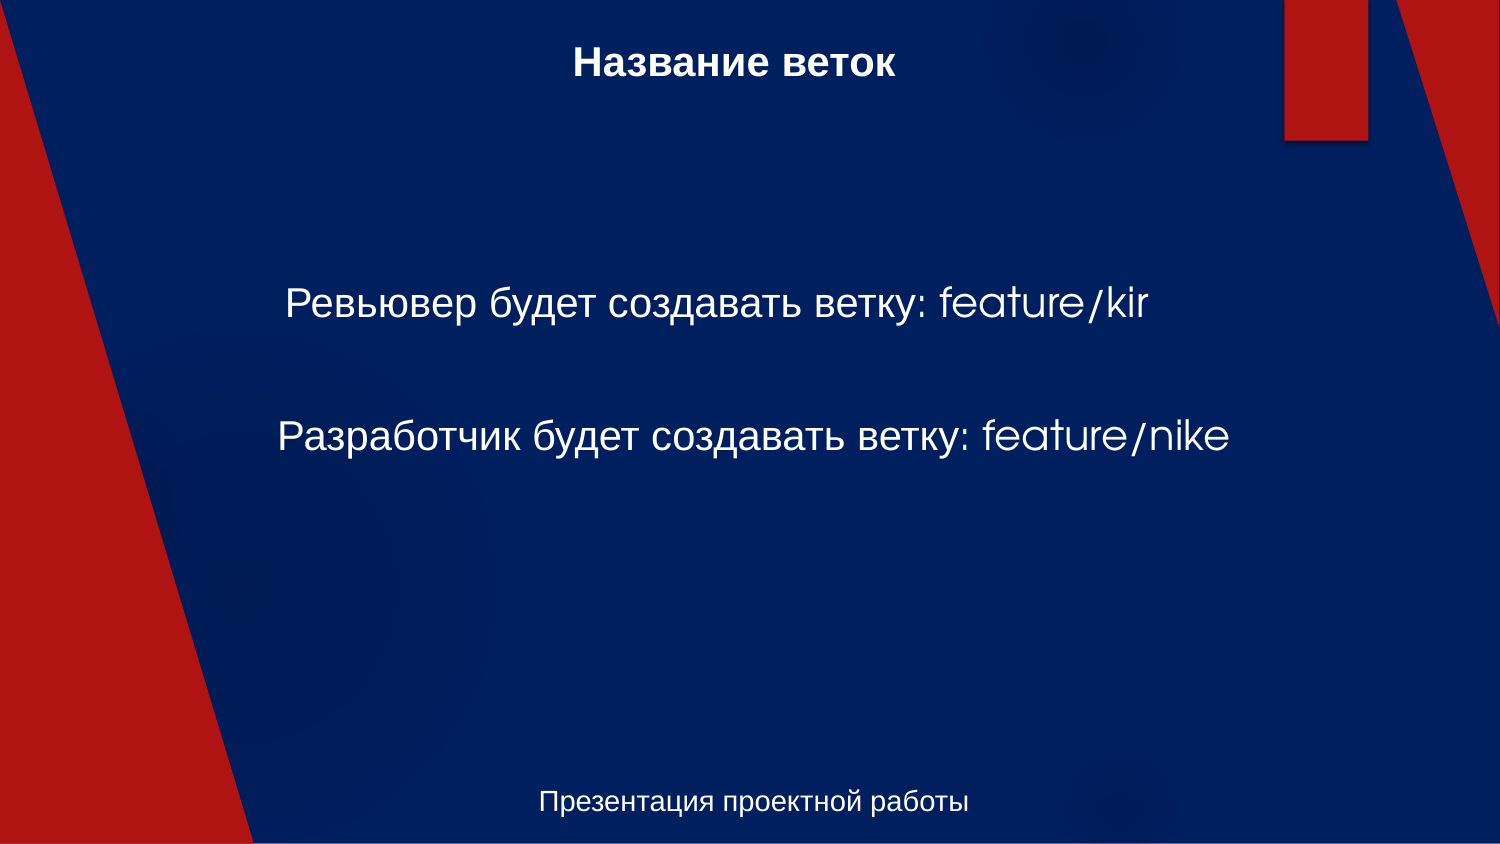

# Название веток

Ревьювер будет создавать ветку: feature/kir

Разработчик будет создавать ветку: feature/nike

Презентация проектной работы